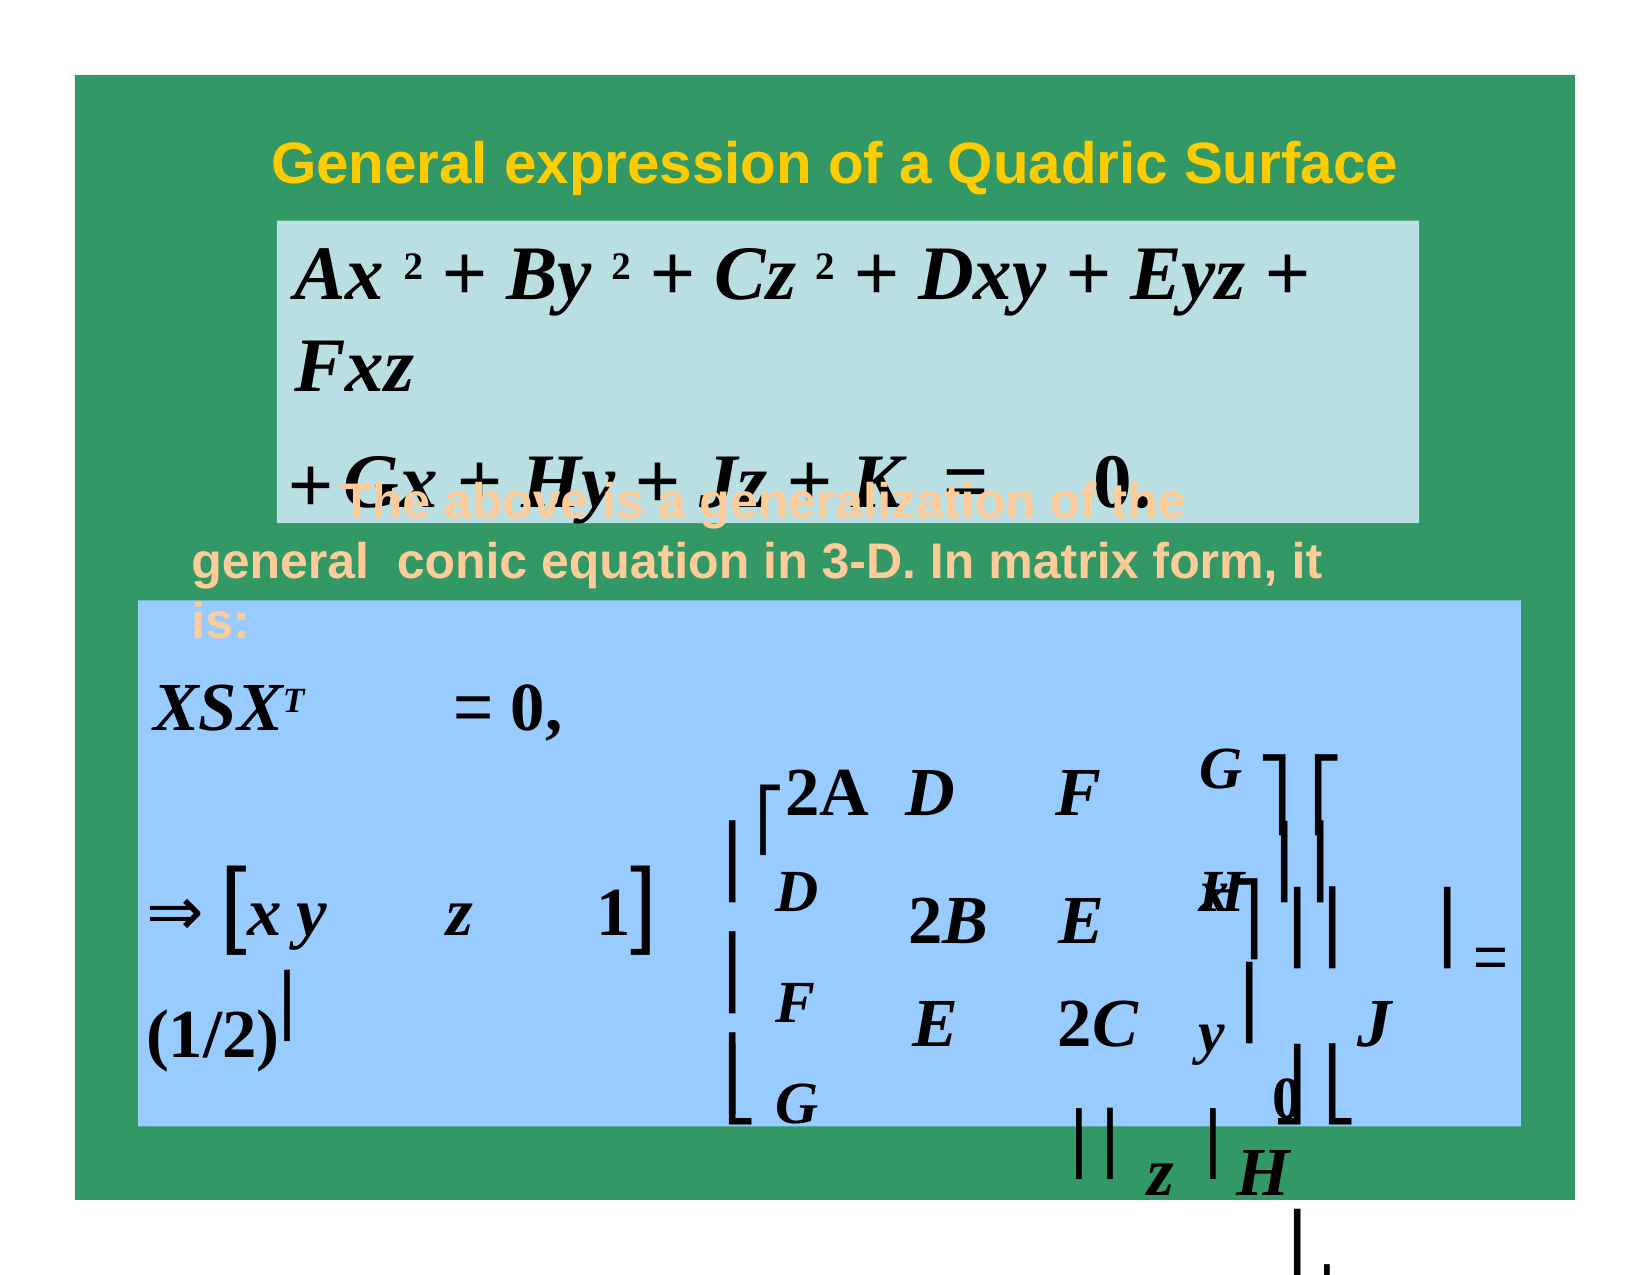

General expression of a Quadric Surface
Ax 2  + By 2  + Cz 2  + Dxy + Eyz + Fxz
Gx + Hy + Jz + K	=	0.
The above is a generalization of the general  conic equation in 3-D. In matrix form, it is:
XSXT	= 0,

⎡2A	D	F
2B	E
E	2C		J	⎥ ⎢ z ⎥ H		J	2K ⎥ ⎢1⎥
G ⎤ ⎡ x⎤
H ⎥ ⎢ y⎥
⎢ D
⇒ [x	y	z	1](1/2)⎢
⎥ ⎢	⎥ = 0
⎢ F
⎢ G
⎦ ⎣	⎦
⎣